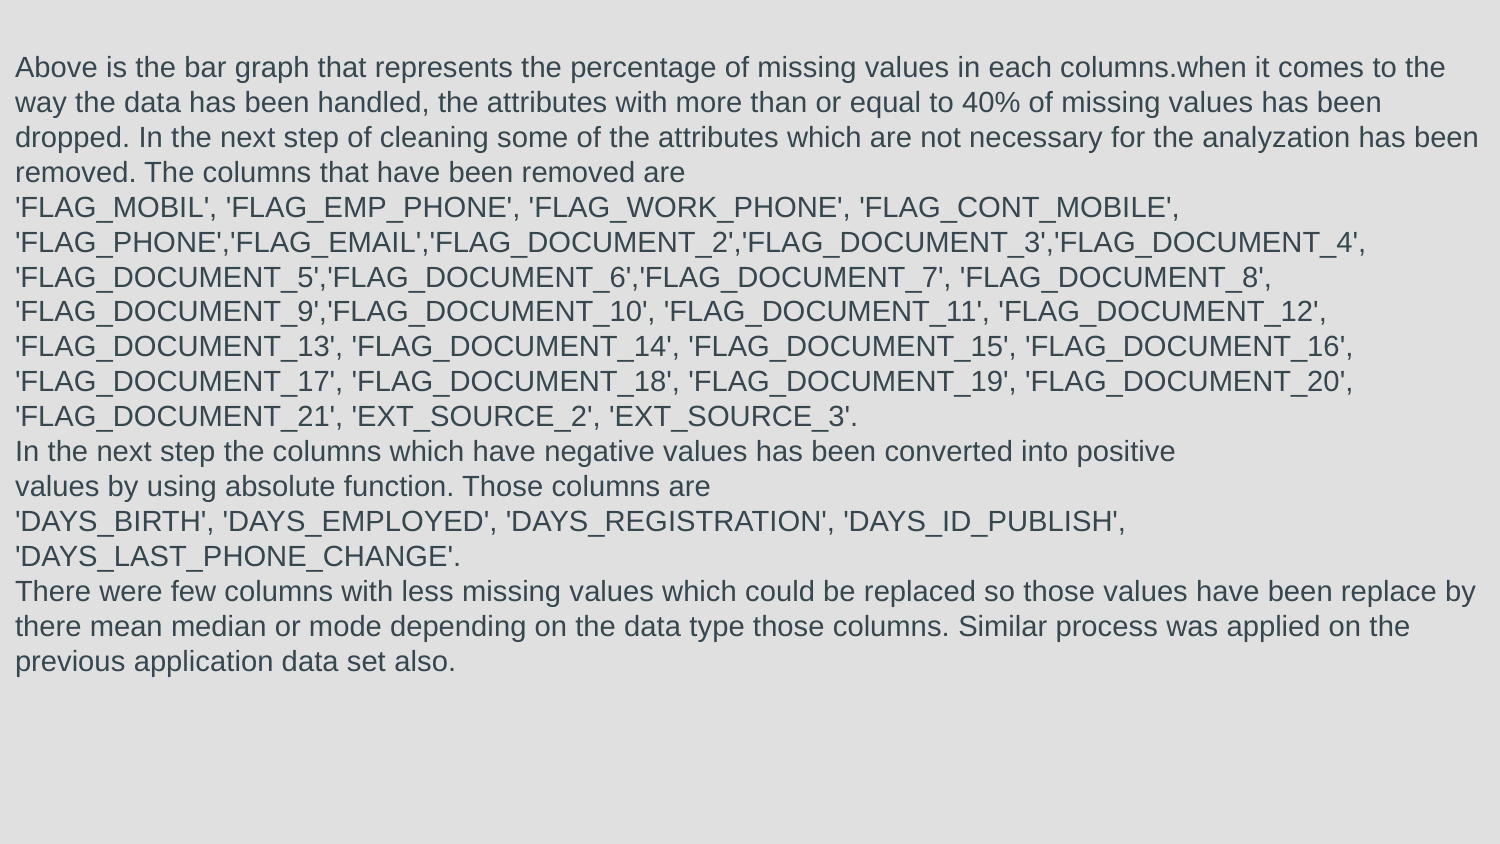

# Above is the bar graph that represents the percentage of missing values in each columns.when it comes to the way the data has been handled, the attributes with more than or equal to 40% of missing values has been dropped. In the next step of cleaning some of the attributes which are not necessary for the analyzation has been removed. The columns that have been removed are
'FLAG_MOBIL', 'FLAG_EMP_PHONE', 'FLAG_WORK_PHONE', 'FLAG_CONT_MOBILE', 'FLAG_PHONE','FLAG_EMAIL','FLAG_DOCUMENT_2','FLAG_DOCUMENT_3','FLAG_DOCUMENT_4', 'FLAG_DOCUMENT_5','FLAG_DOCUMENT_6','FLAG_DOCUMENT_7', 'FLAG_DOCUMENT_8', 'FLAG_DOCUMENT_9','FLAG_DOCUMENT_10', 'FLAG_DOCUMENT_11', 'FLAG_DOCUMENT_12', 'FLAG_DOCUMENT_13', 'FLAG_DOCUMENT_14', 'FLAG_DOCUMENT_15', 'FLAG_DOCUMENT_16', 'FLAG_DOCUMENT_17', 'FLAG_DOCUMENT_18', 'FLAG_DOCUMENT_19', 'FLAG_DOCUMENT_20', 'FLAG_DOCUMENT_21', 'EXT_SOURCE_2', 'EXT_SOURCE_3'.
In the next step the columns which have negative values has been converted into positive
values by using absolute function. Those columns are
'DAYS_BIRTH', 'DAYS_EMPLOYED', 'DAYS_REGISTRATION', 'DAYS_ID_PUBLISH',
'DAYS_LAST_PHONE_CHANGE'.
There were few columns with less missing values which could be replaced so those values have been replace by there mean median or mode depending on the data type those columns. Similar process was applied on the previous application data set also.